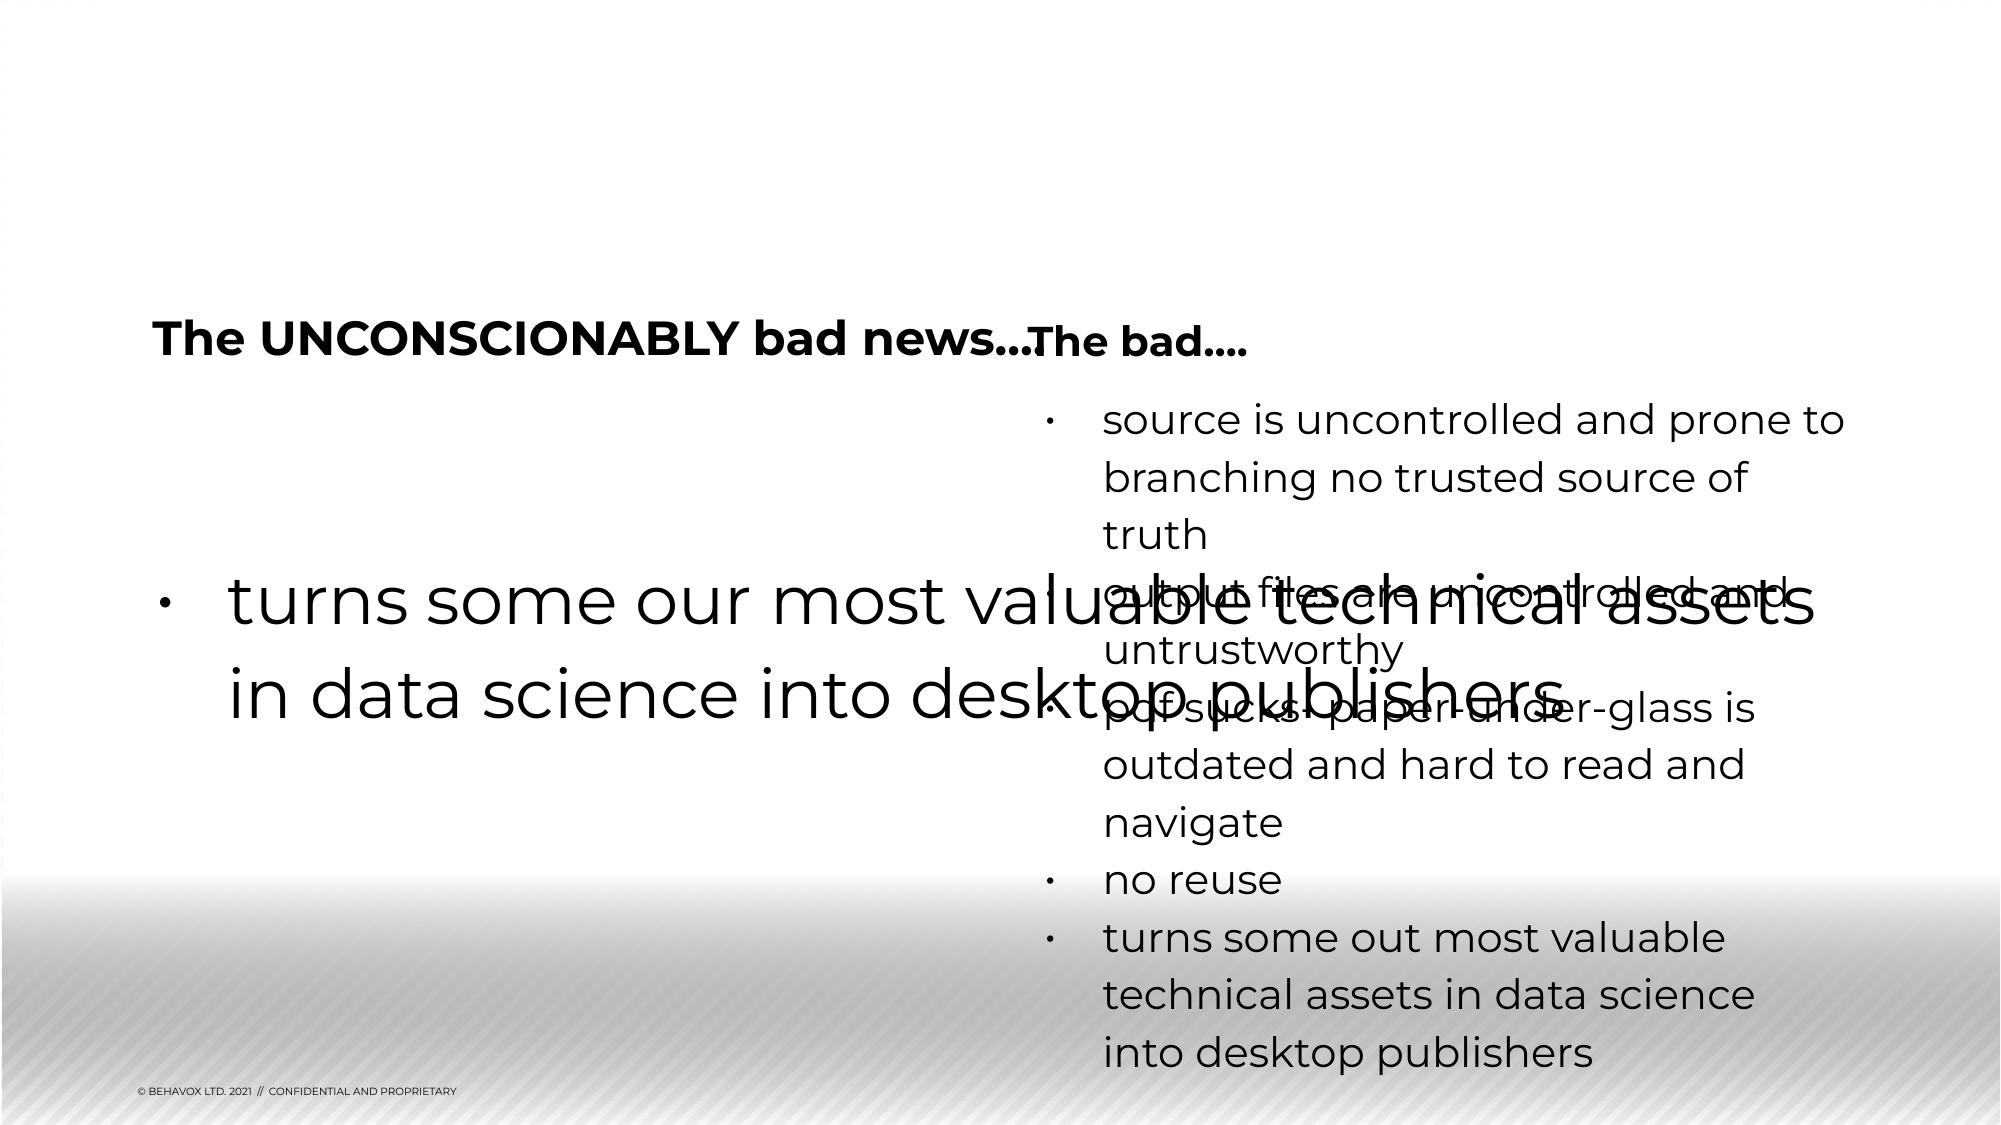

The UNCONSCIONABLY bad news….

turns some our most valuable technical assets in data science into desktop publishers

The bad….
source is uncontrolled and prone to branching no trusted source of truth
output files are uncontrolled and untrustworthy
pdf sucks- paper-under-glass is outdated and hard to read and navigate
no reuse
turns some out most valuable technical assets in data science into desktop publishers